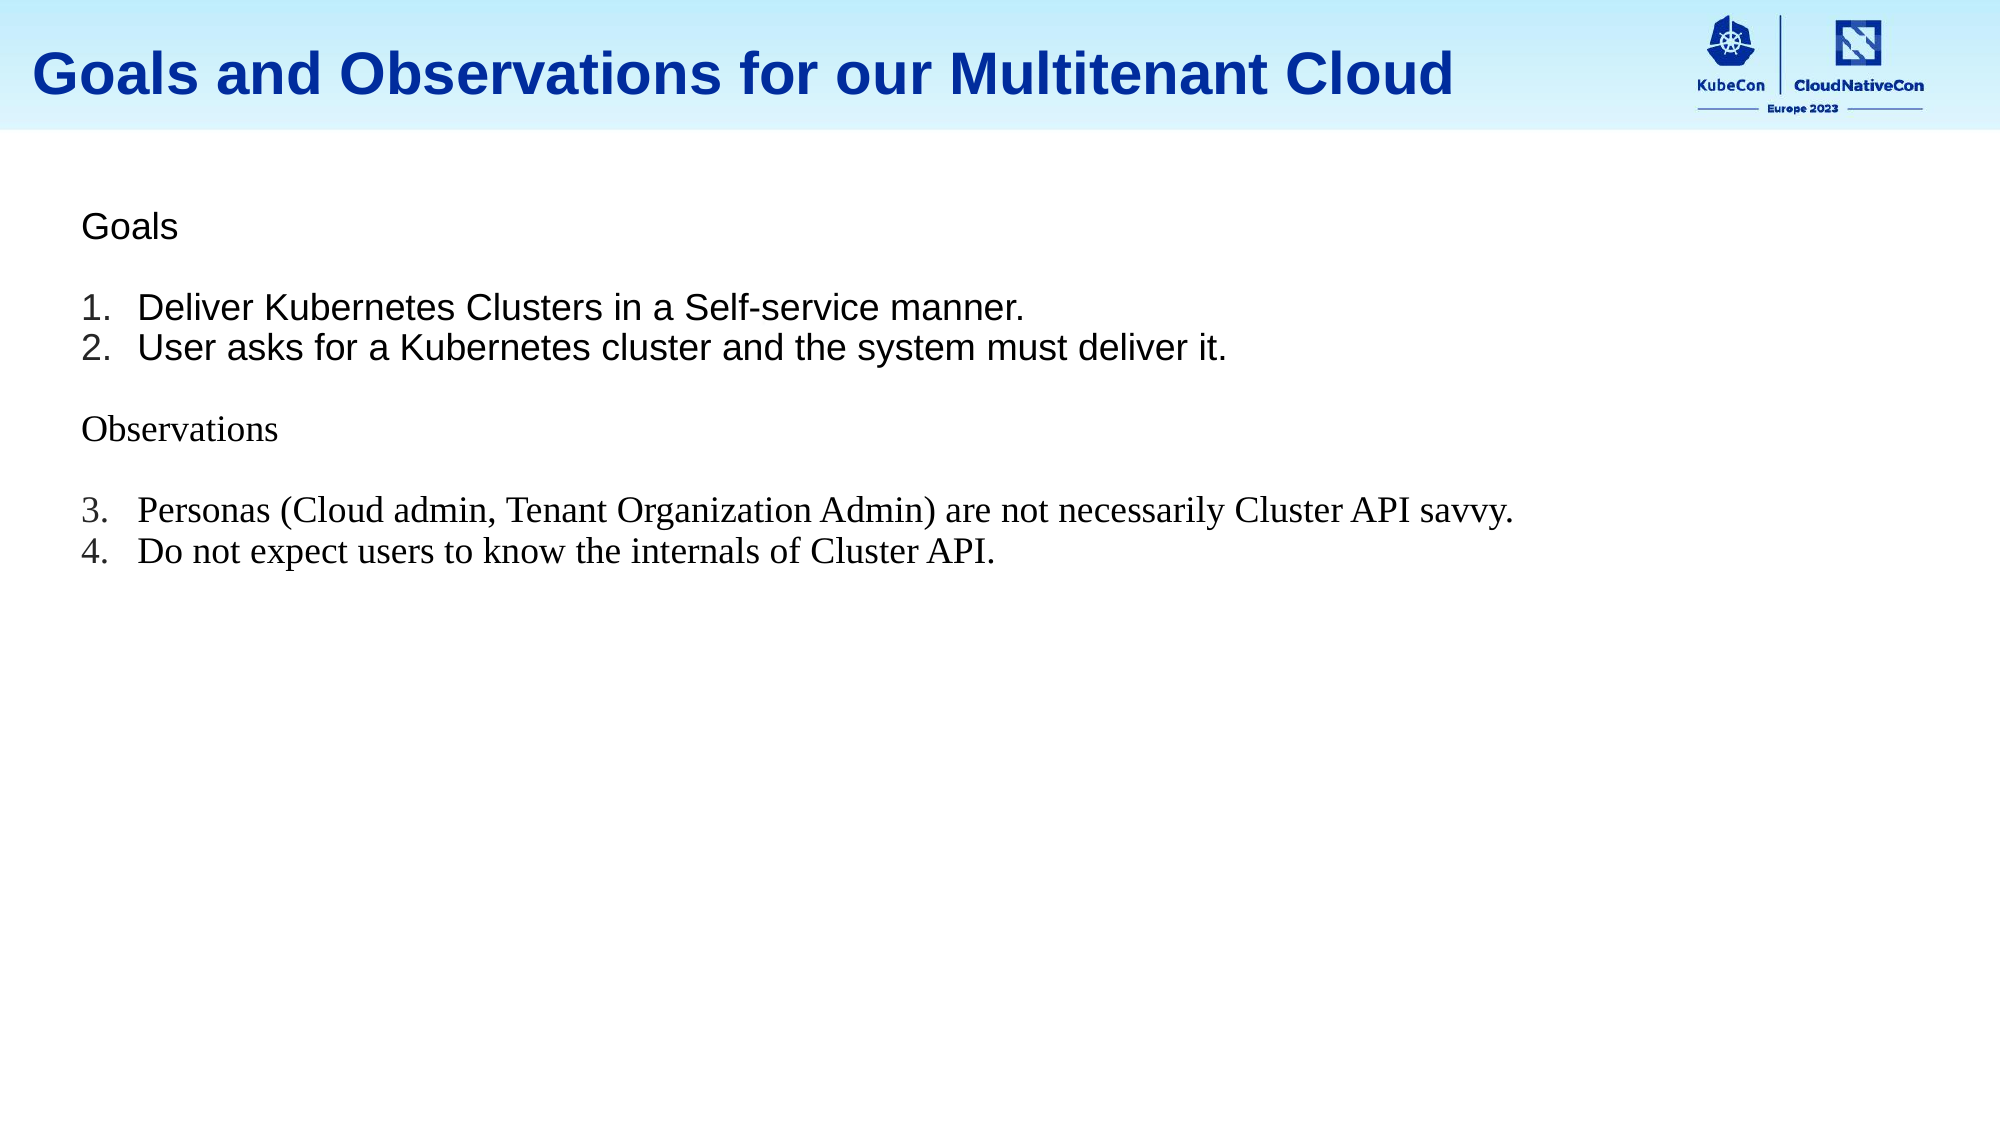

Goals and Observations for our Multitenant Cloud

Goals

Deliver Kubernetes Clusters in a Self-service manner.
User asks for a Kubernetes cluster and the system must deliver it.

Observations

Personas (Cloud admin, Tenant Organization Admin) are not necessarily Cluster API savvy.
Do not expect users to know the internals of Cluster API.